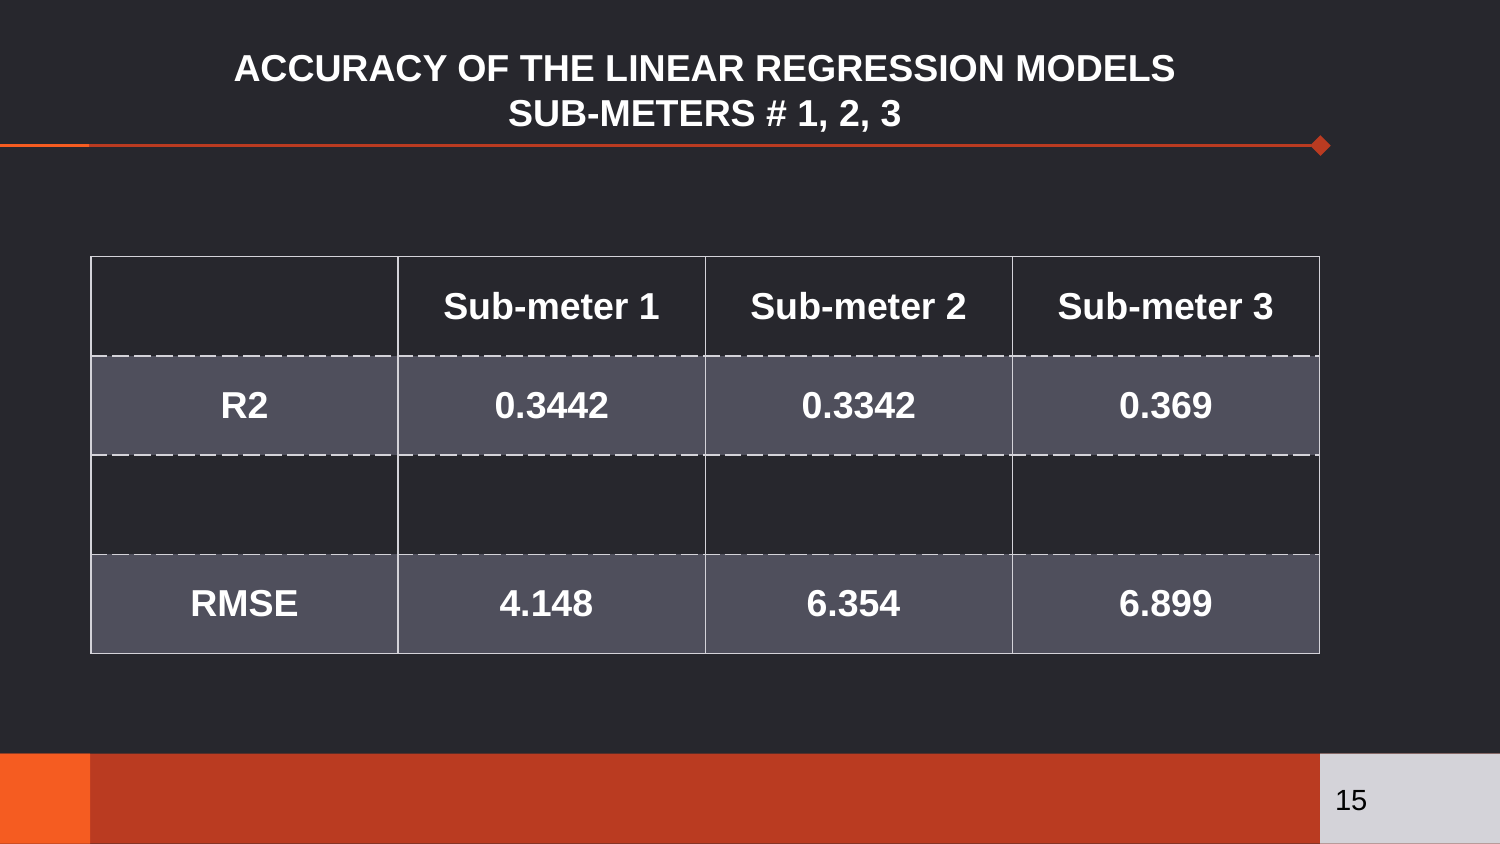

# ACCURACY OF THE LINEAR REGRESSION MODELS SUB-METERS # 1, 2, 3
|  | Sub-meter 1 | Sub-meter 2 | Sub-meter 3 |
| --- | --- | --- | --- |
| R2 | 0.3442 | 0.3342 | 0.369 |
|  |  |  |  |
| RMSE | 4.148 | 6.354 | 6.899 |
15